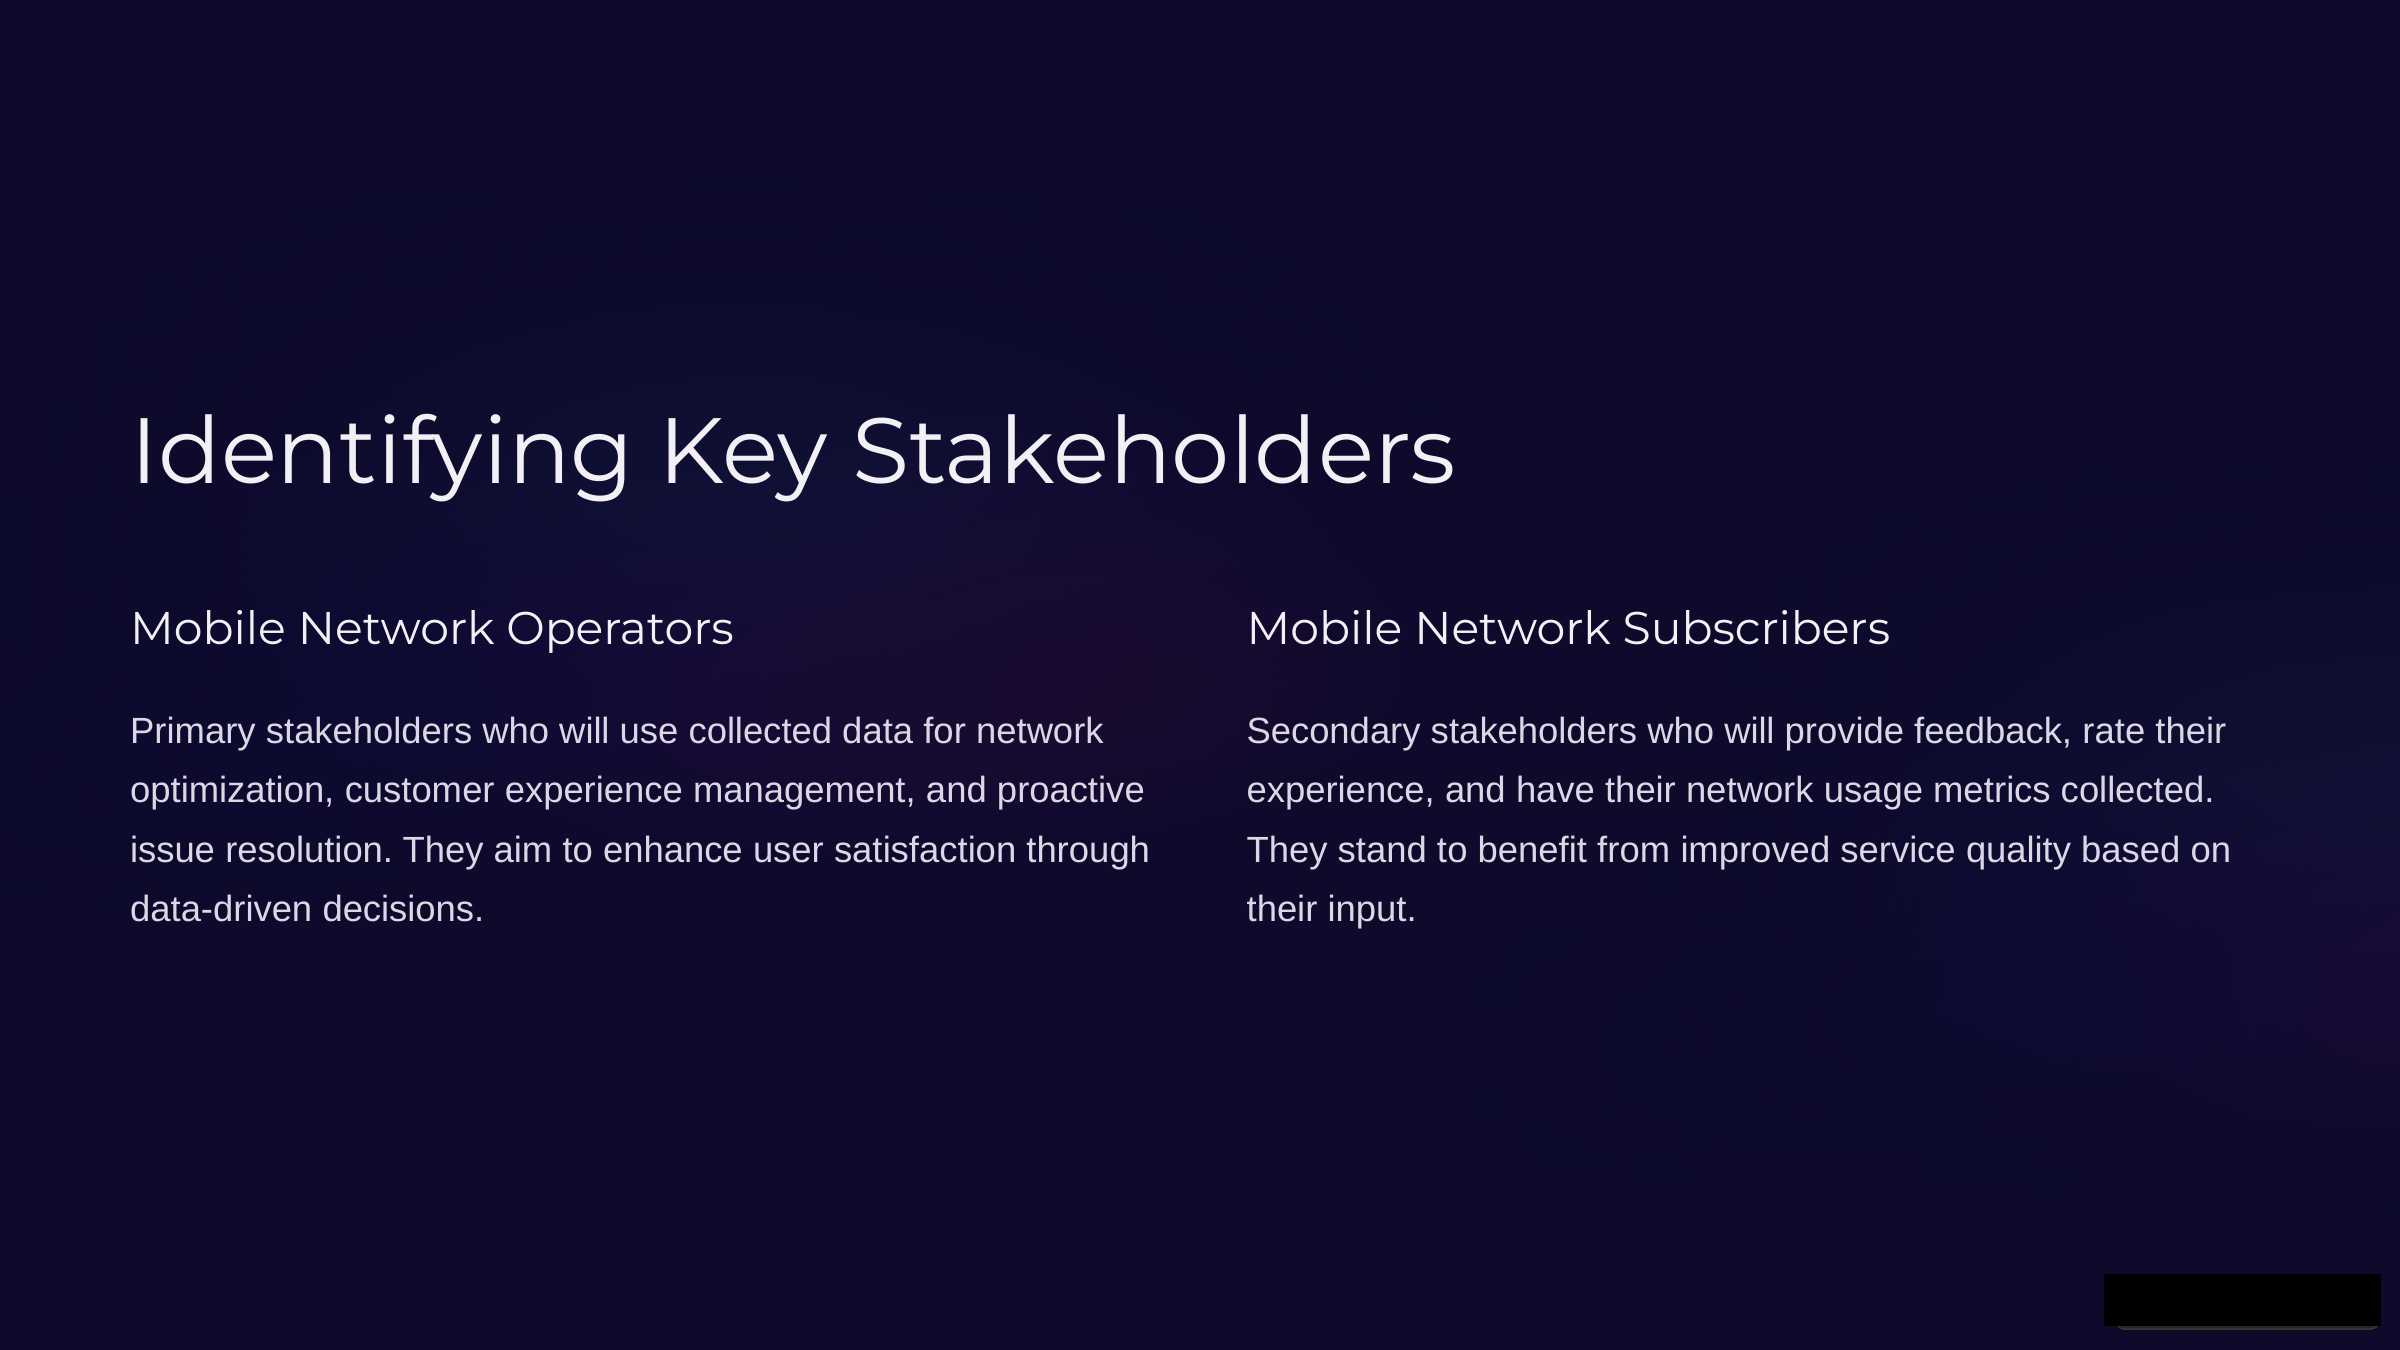

Identifying Key Stakeholders
Mobile Network Operators
Mobile Network Subscribers
Primary stakeholders who will use collected data for network optimization, customer experience management, and proactive issue resolution. They aim to enhance user satisfaction through data-driven decisions.
Secondary stakeholders who will provide feedback, rate their experience, and have their network usage metrics collected. They stand to benefit from improved service quality based on their input.